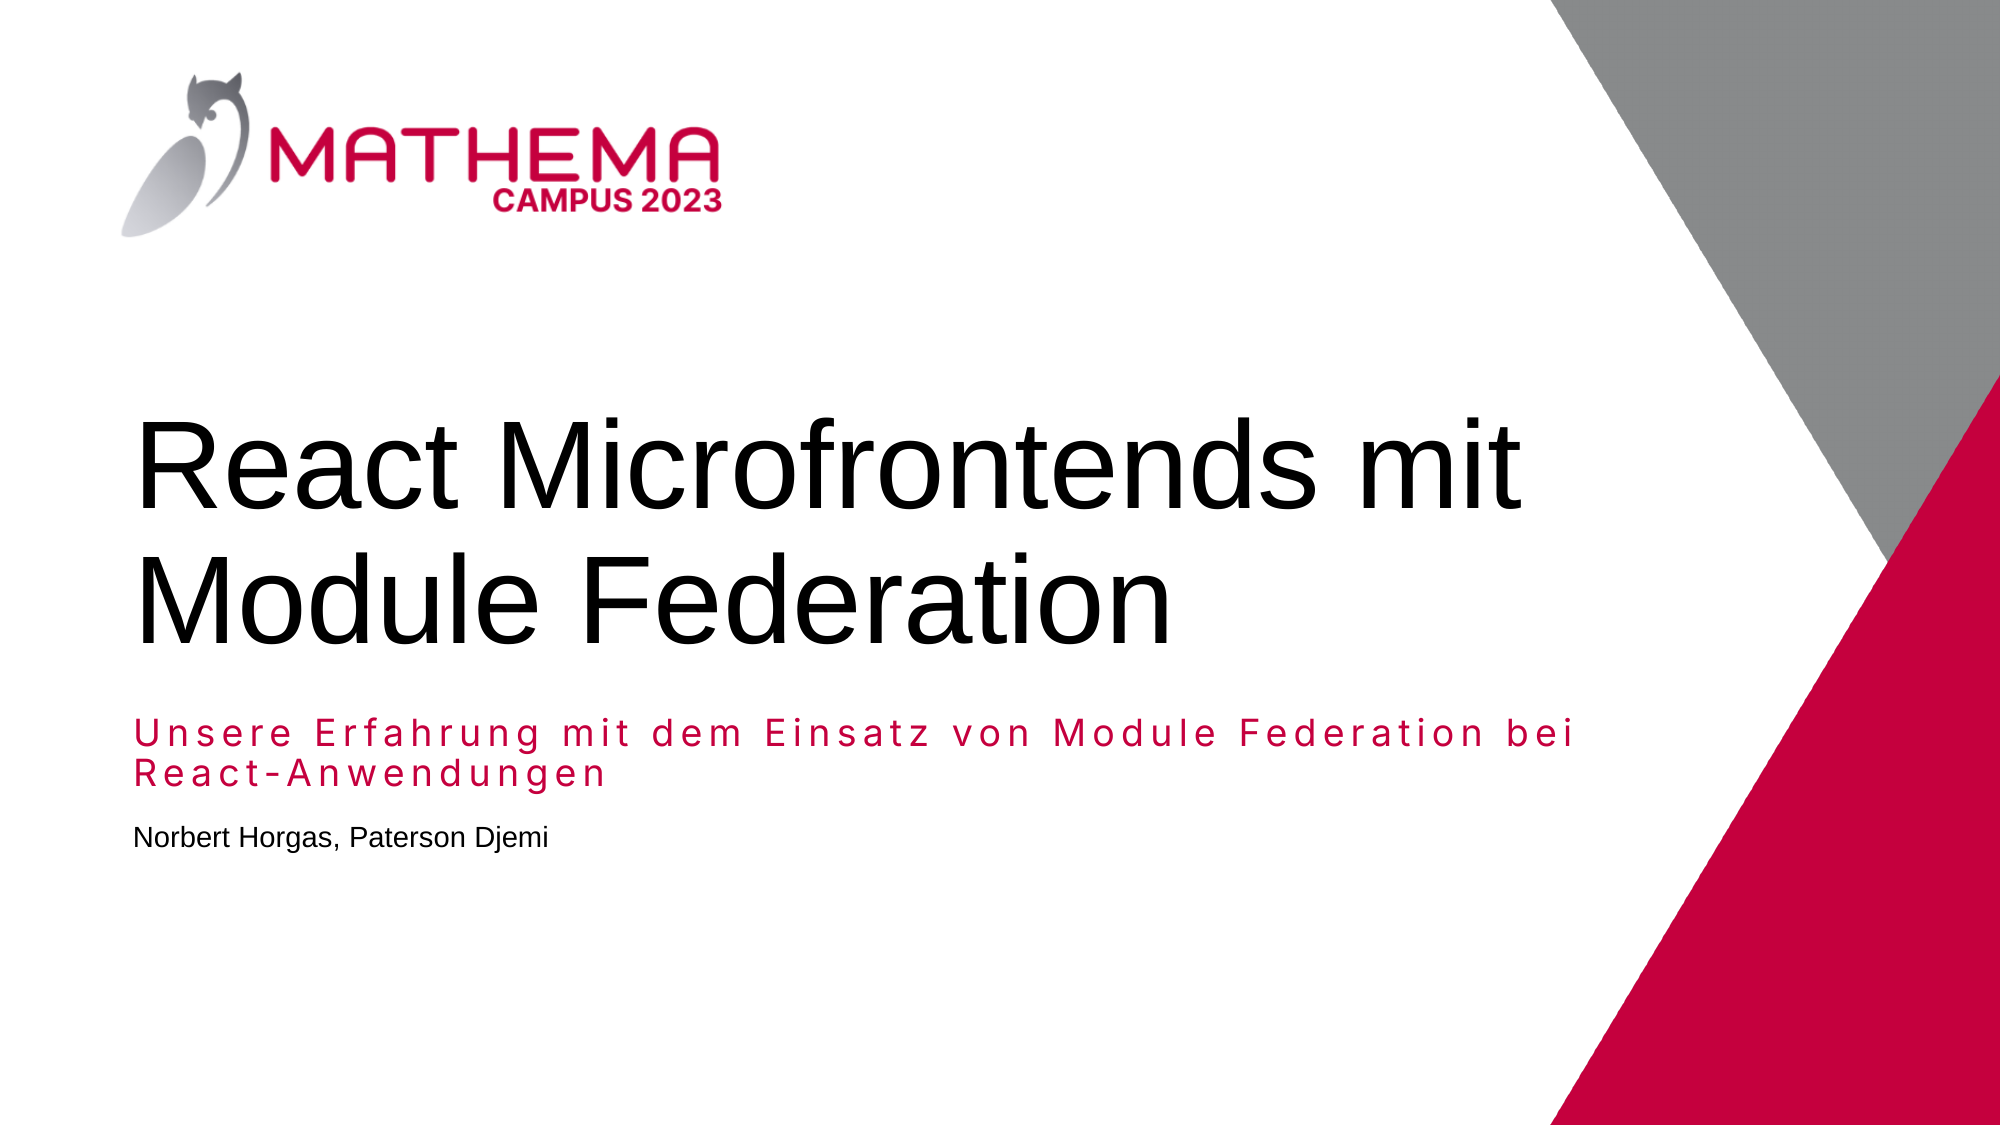

# React Microfrontends mit Module Federation
Unsere Erfahrung mit dem Einsatz von Module Federation bei React-Anwendungen
Norbert Horgas, Paterson Djemi